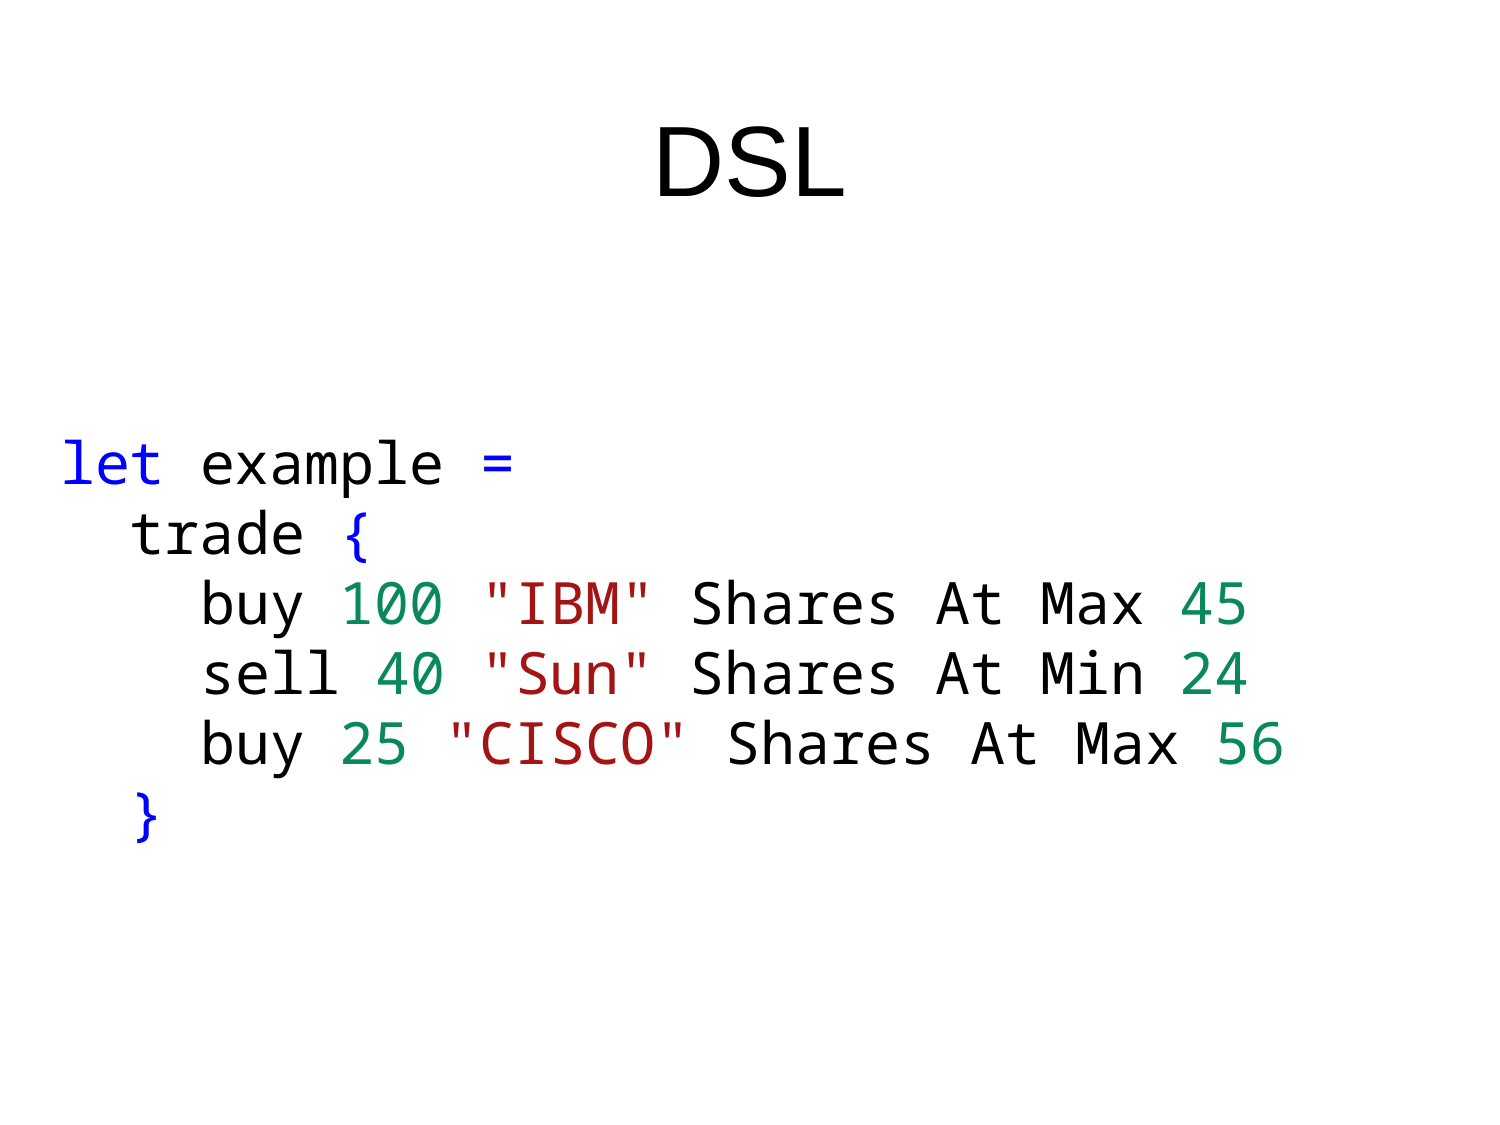

DSL
let example =
  trade {
    buy 100 "IBM" Shares At Max 45
    sell 40 "Sun" Shares At Min 24
    buy 25 "CISCO" Shares At Max 56
  }